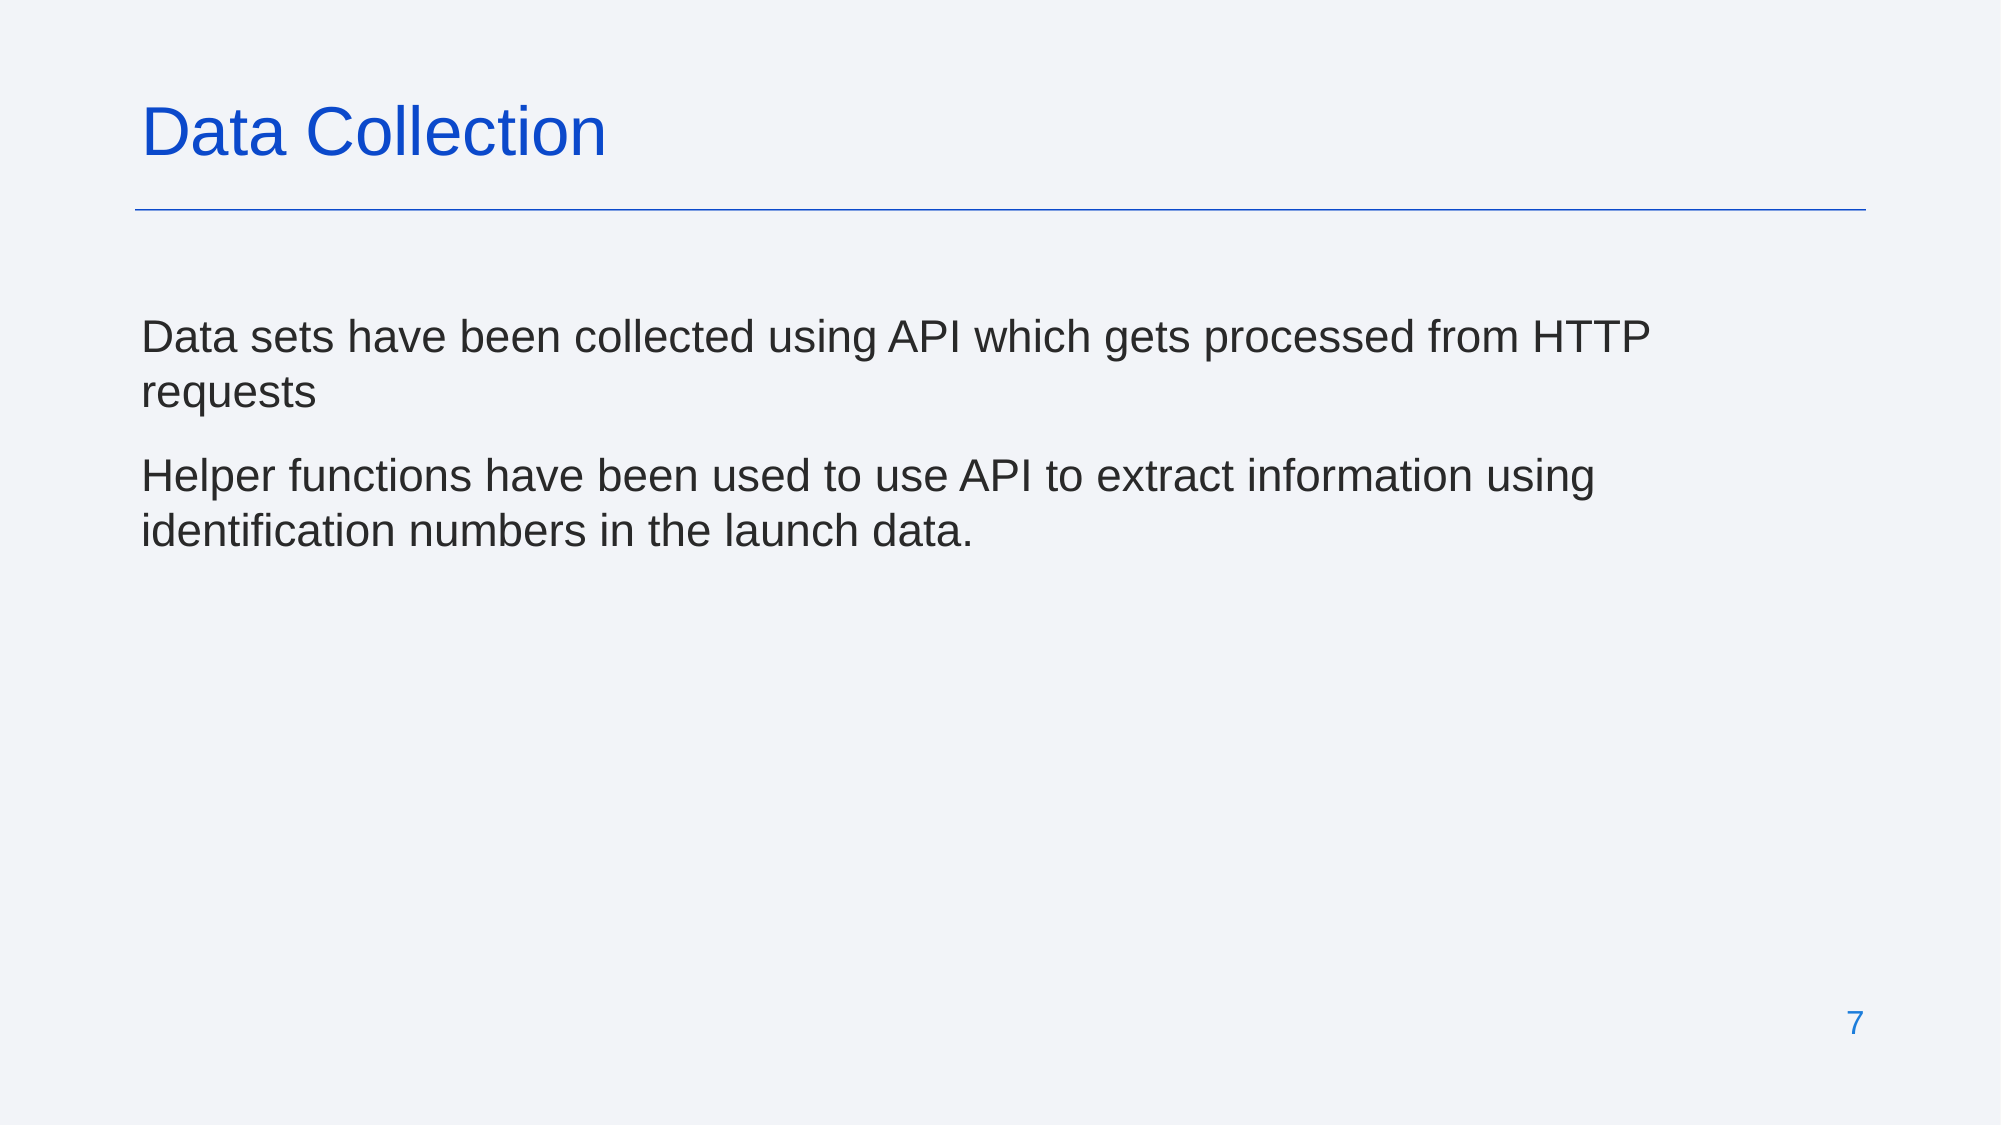

Data Collection
Data sets have been collected using API which gets processed from HTTP requests
Helper functions have been used to use API to extract information using identification numbers in the launch data.

7